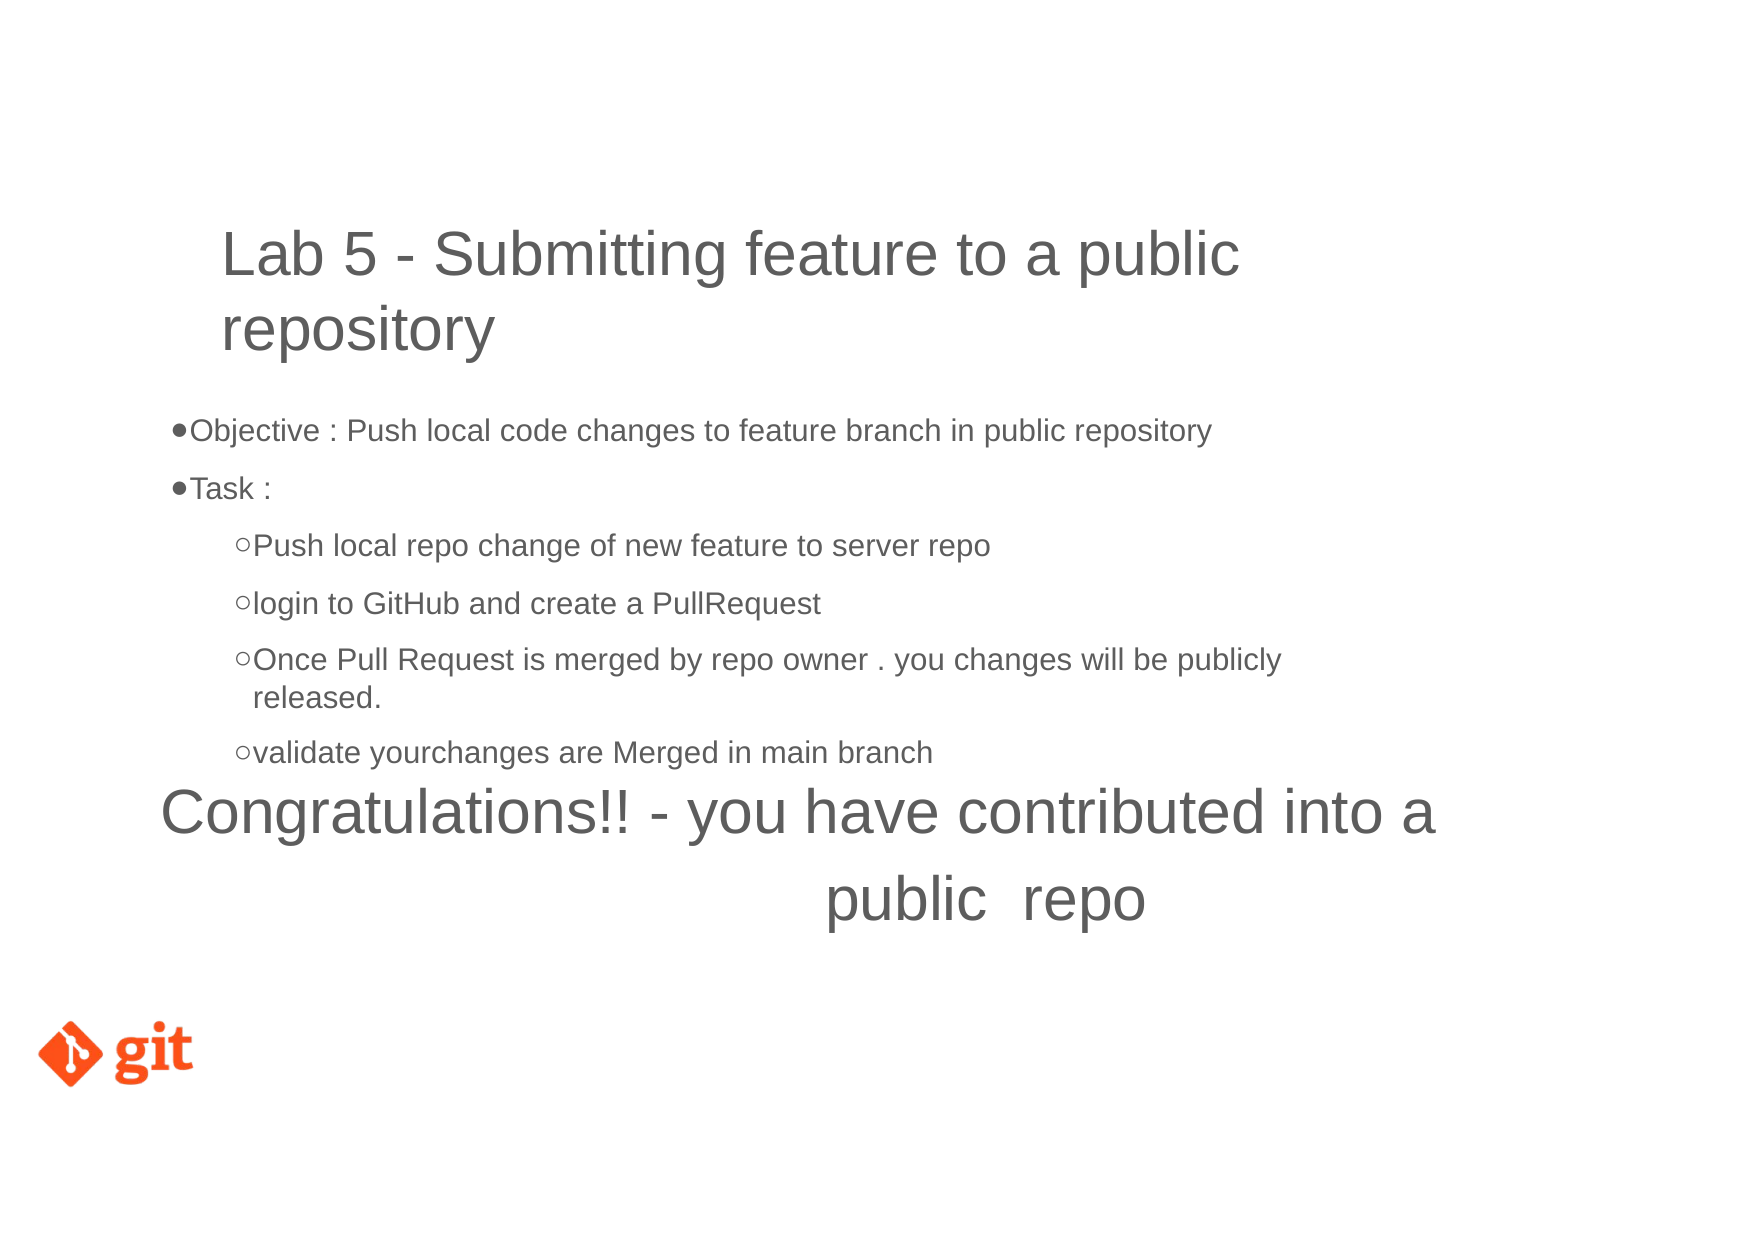

# Lab 5 - Submitting feature to a public repository
Objective : Push local code changes to feature branch in public repository
Task :
Push local repo change of new feature to server repo
login to GitHub and create a PullRequest
Once Pull Request is merged by repo owner . you changes will be publicly released.
validate yourchanges are Merged in main branch
Congratulations!! - you have contributed into a public  repo